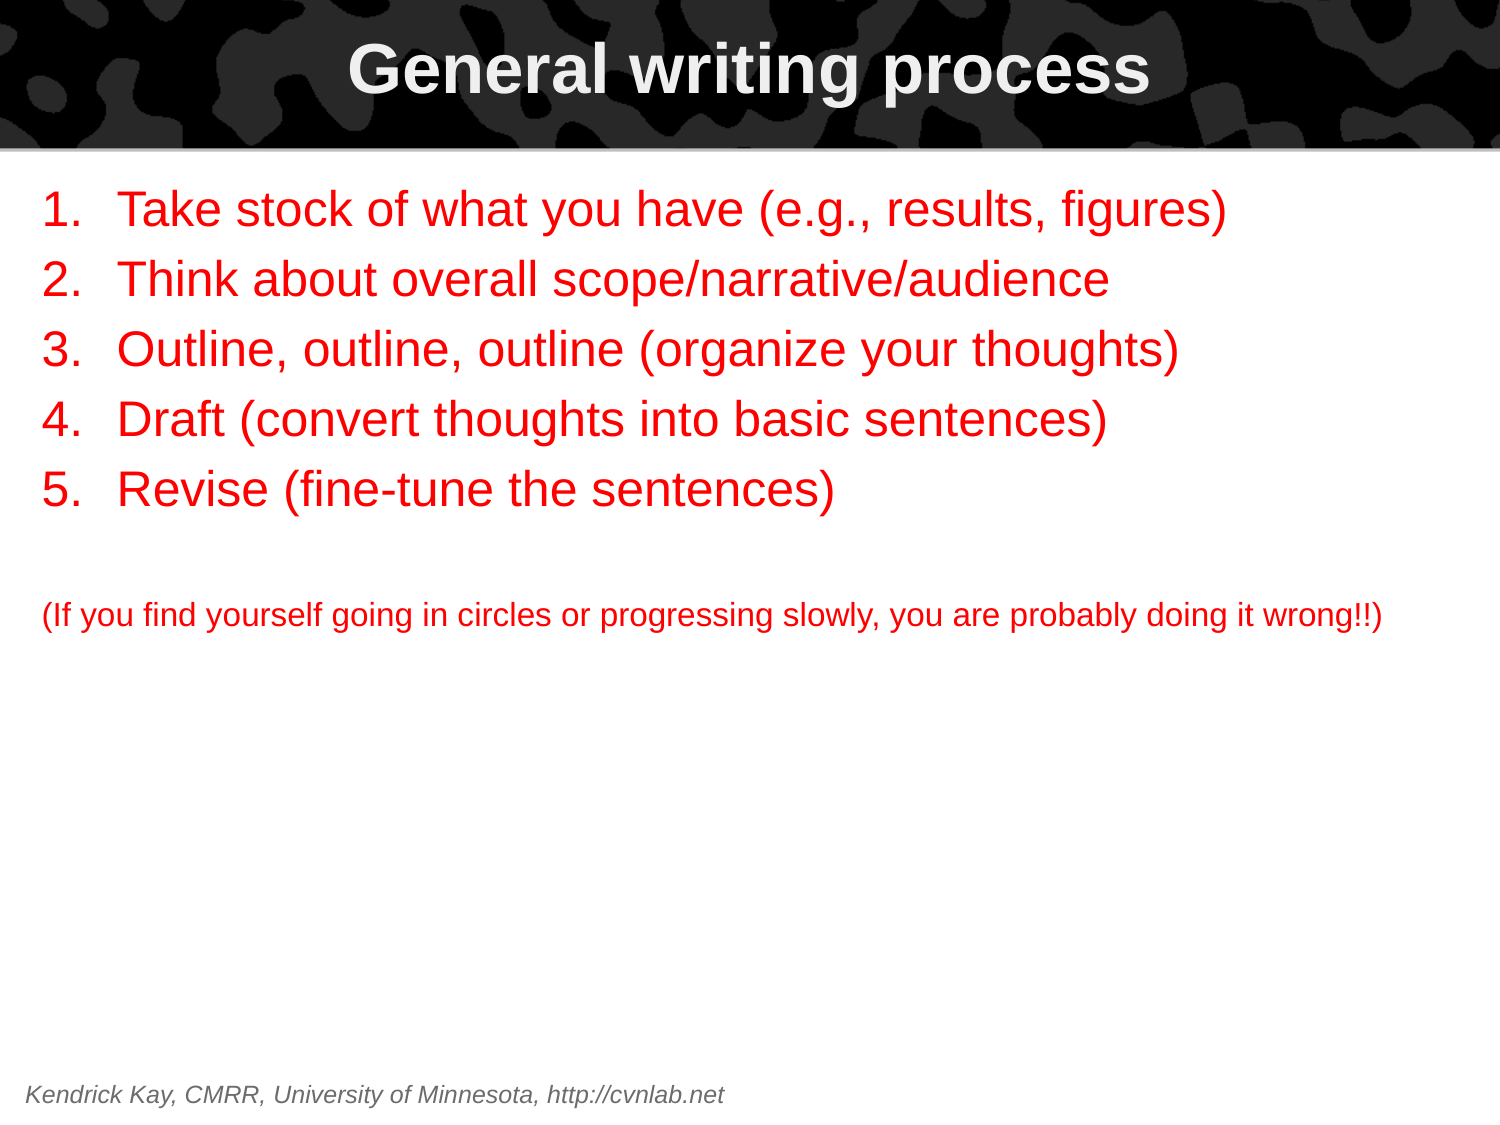

# General writing process
Take stock of what you have (e.g., results, figures)
Think about overall scope/narrative/audience
Outline, outline, outline (organize your thoughts)
Draft (convert thoughts into basic sentences)
Revise (fine-tune the sentences)

(If you find yourself going in circles or progressing slowly, you are probably doing it wrong!!)

Kendrick Kay, CMRR, University of Minnesota, http://cvnlab.net